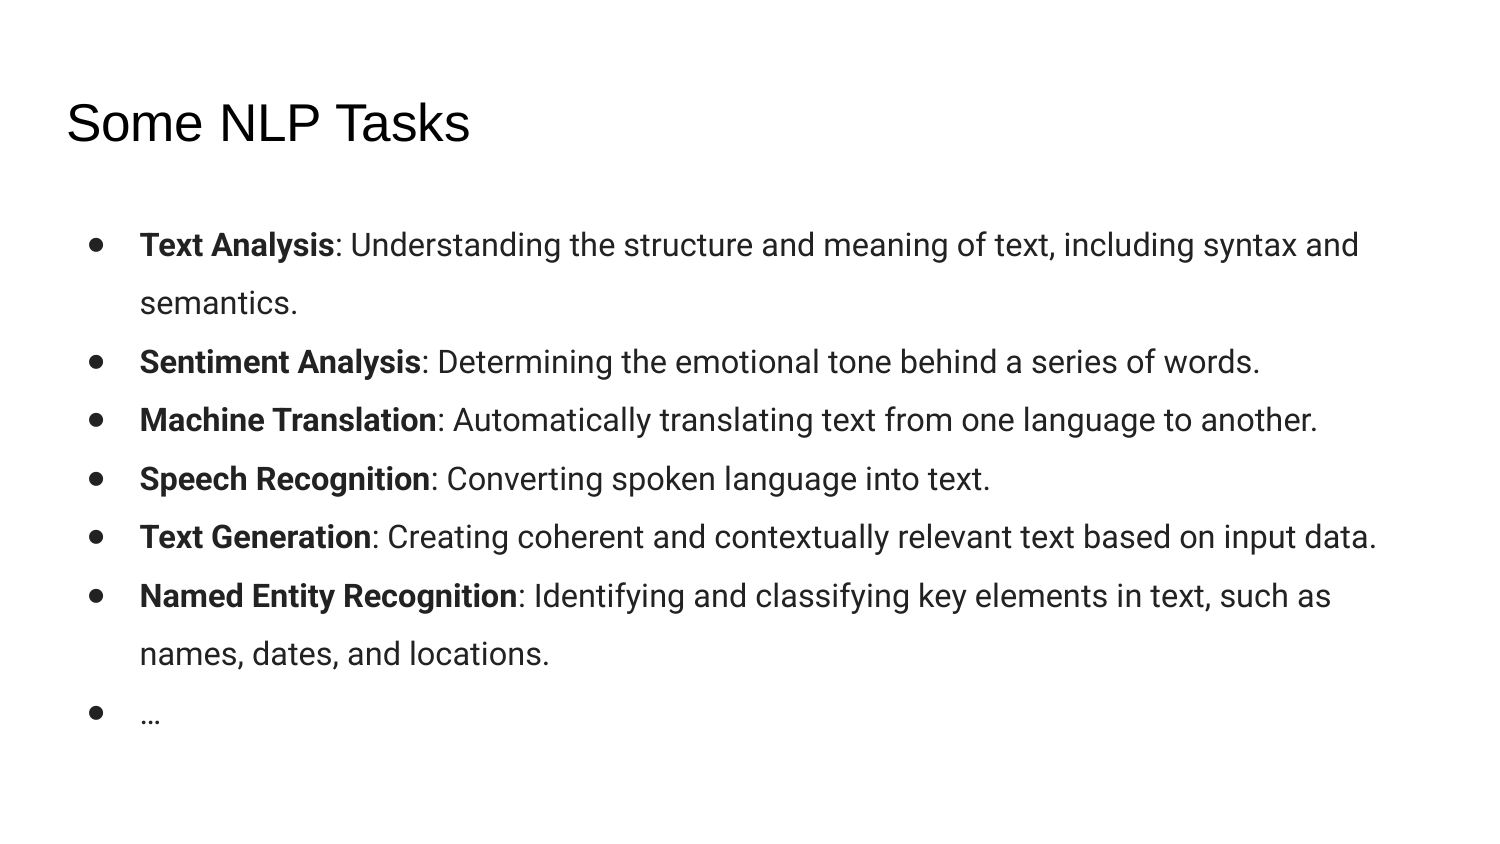

# Some NLP Tasks
Text Analysis: Understanding the structure and meaning of text, including syntax and semantics.
Sentiment Analysis: Determining the emotional tone behind a series of words.
Machine Translation: Automatically translating text from one language to another.
Speech Recognition: Converting spoken language into text.
Text Generation: Creating coherent and contextually relevant text based on input data.
Named Entity Recognition: Identifying and classifying key elements in text, such as names, dates, and locations.
…